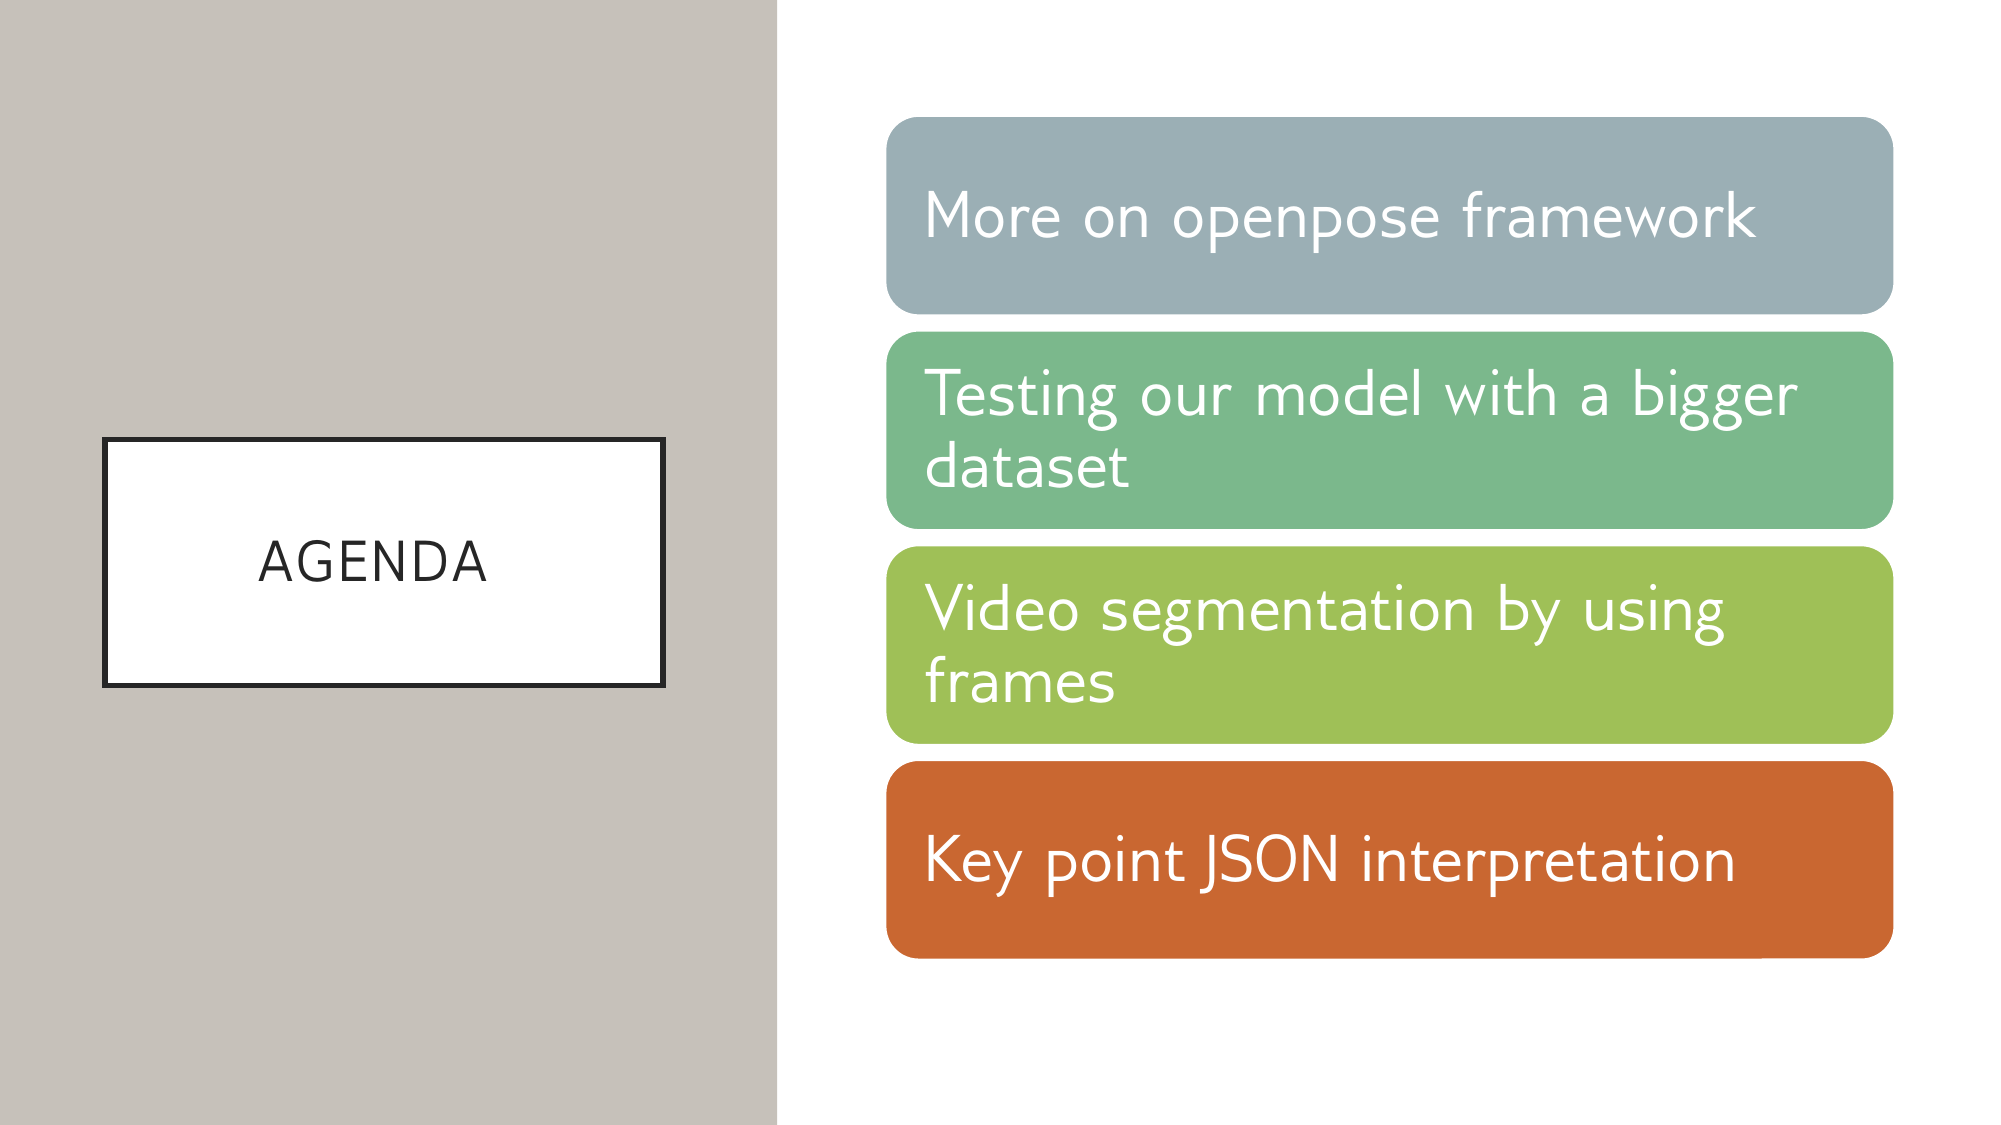

More on openpose framework
Testing our model with a bigger dataset
Video segmentation by using frames
Key point JSON interpretation
# Agenda